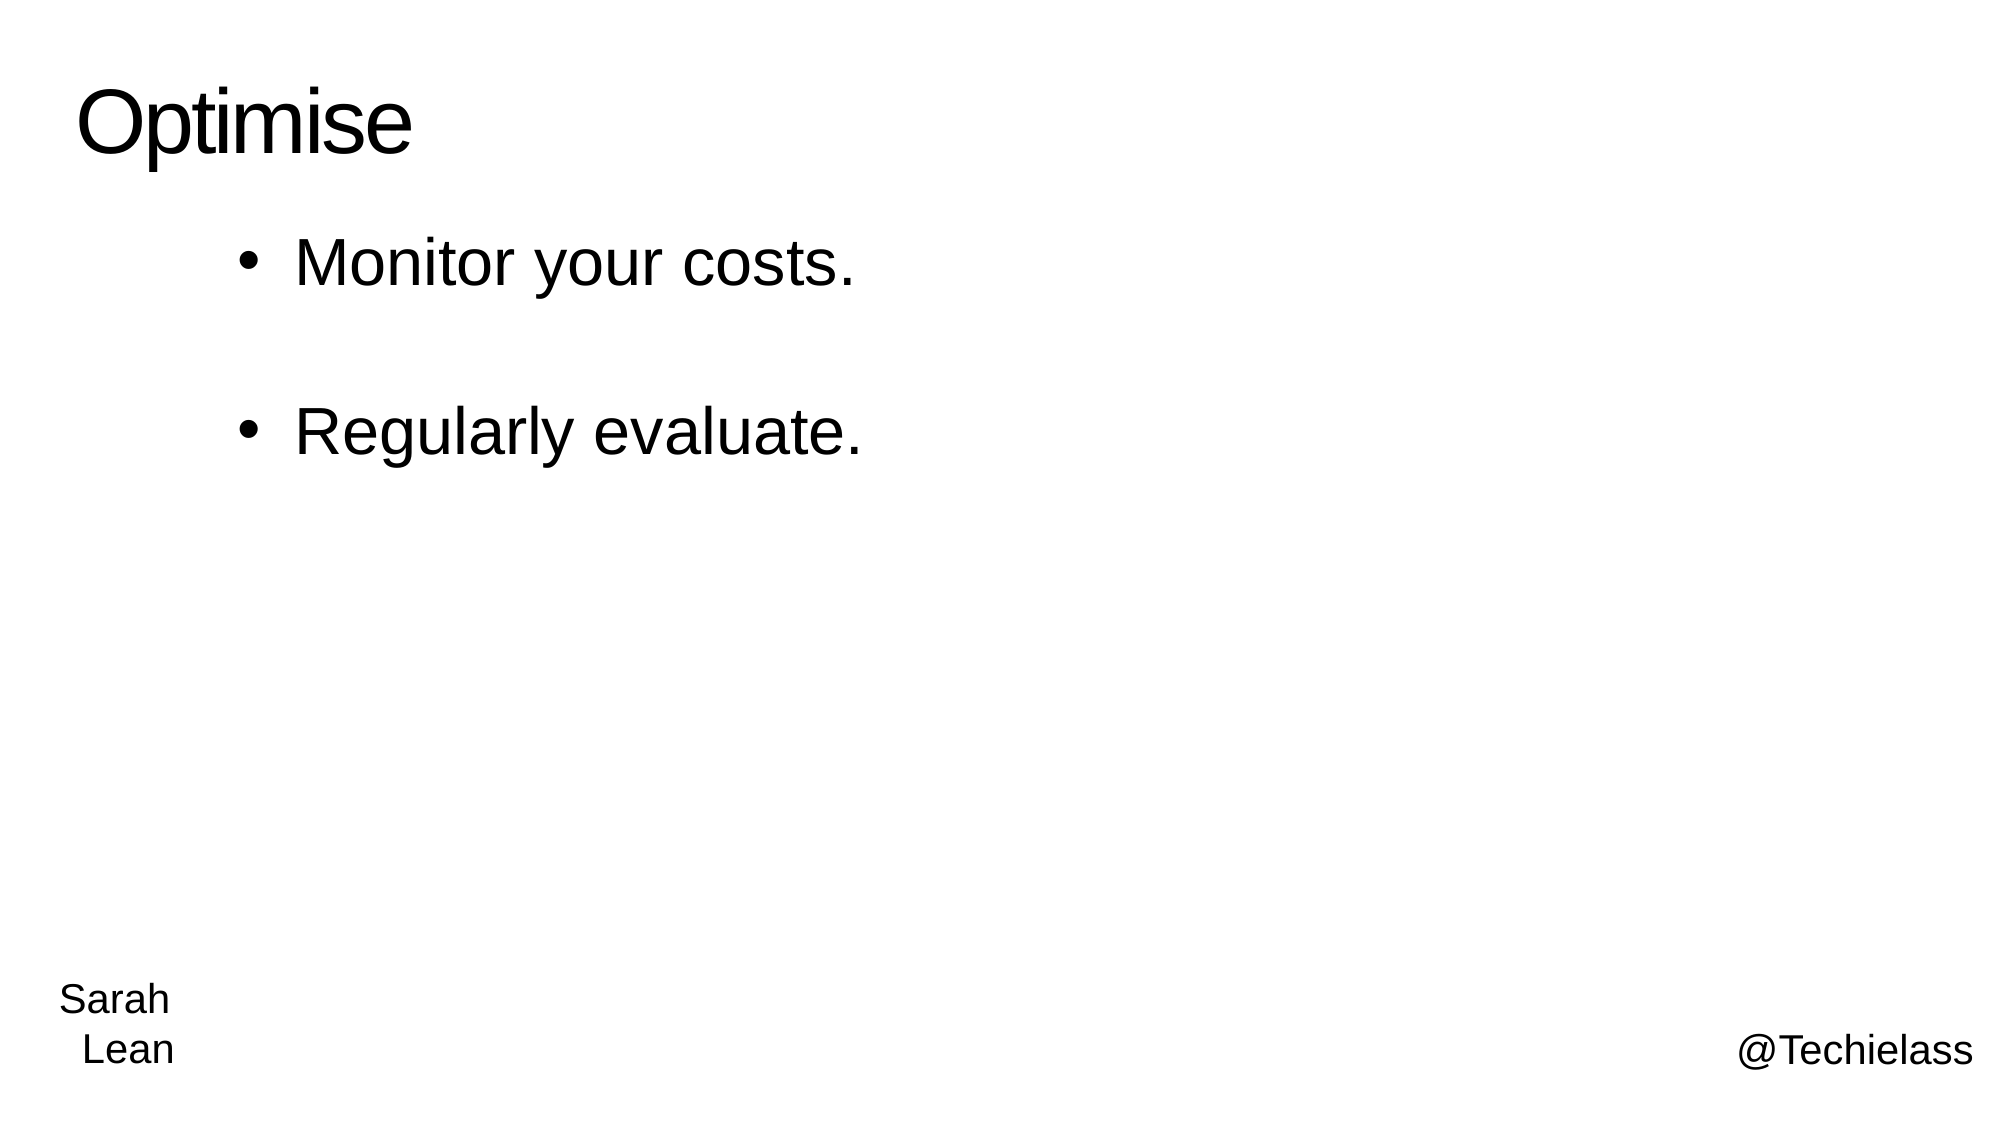

# Optimise
Monitor your costs.

Regularly evaluate.

Sarah
  Lean
@Techielass